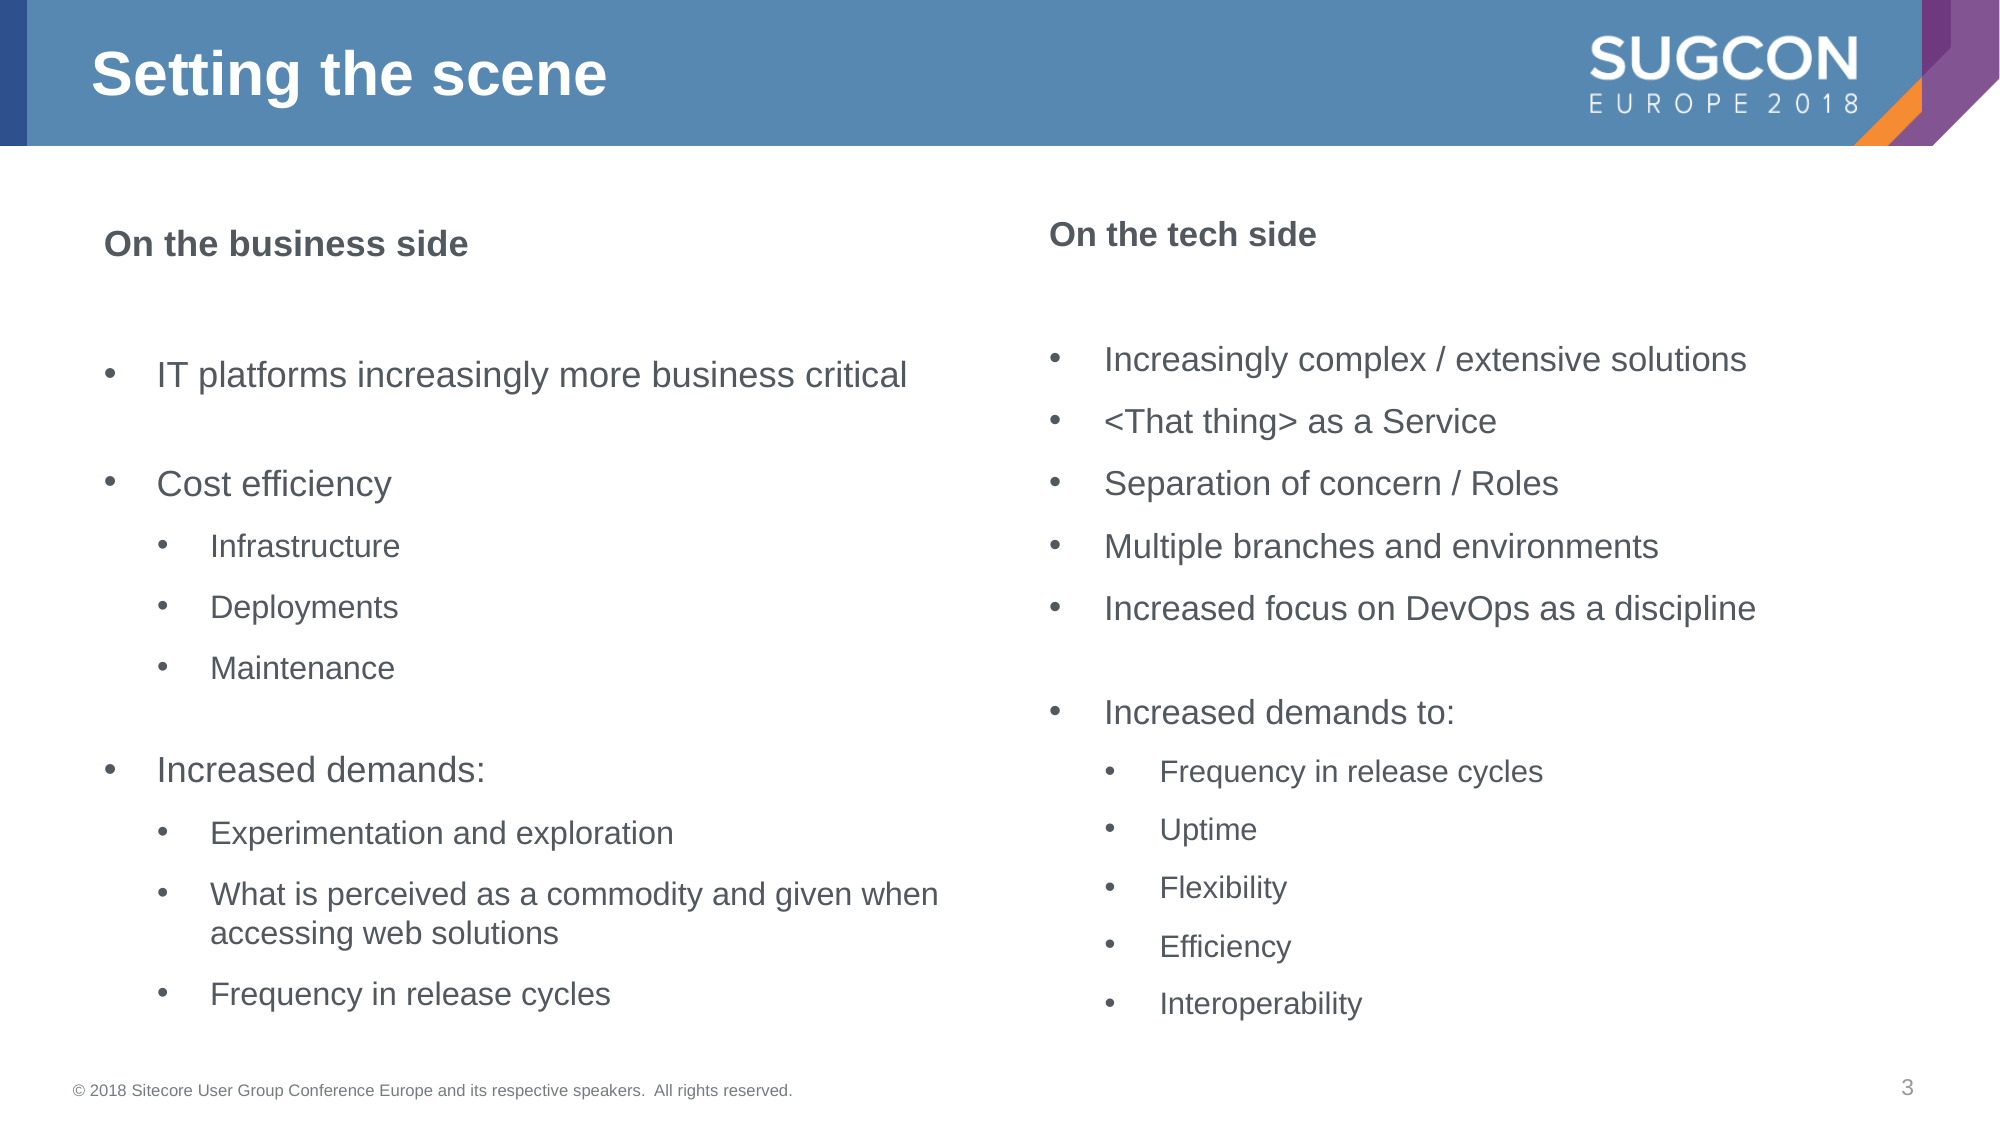

Setting the scene
On the tech side

Increasingly complex / extensive solutions
<That thing> as a Service
Separation of concern / Roles
Multiple branches and environments
Increased focus on DevOps as a discipline
Increased demands to:
Frequency in release cycles
Uptime
Flexibility
Efficiency
Interoperability

On the business side

IT platforms increasingly more business critical
Cost efficiency
Infrastructure
Deployments
Maintenance
Increased demands:
Experimentation and exploration
What is perceived as a commodity and given when accessing web solutions
Frequency in release cycles

3